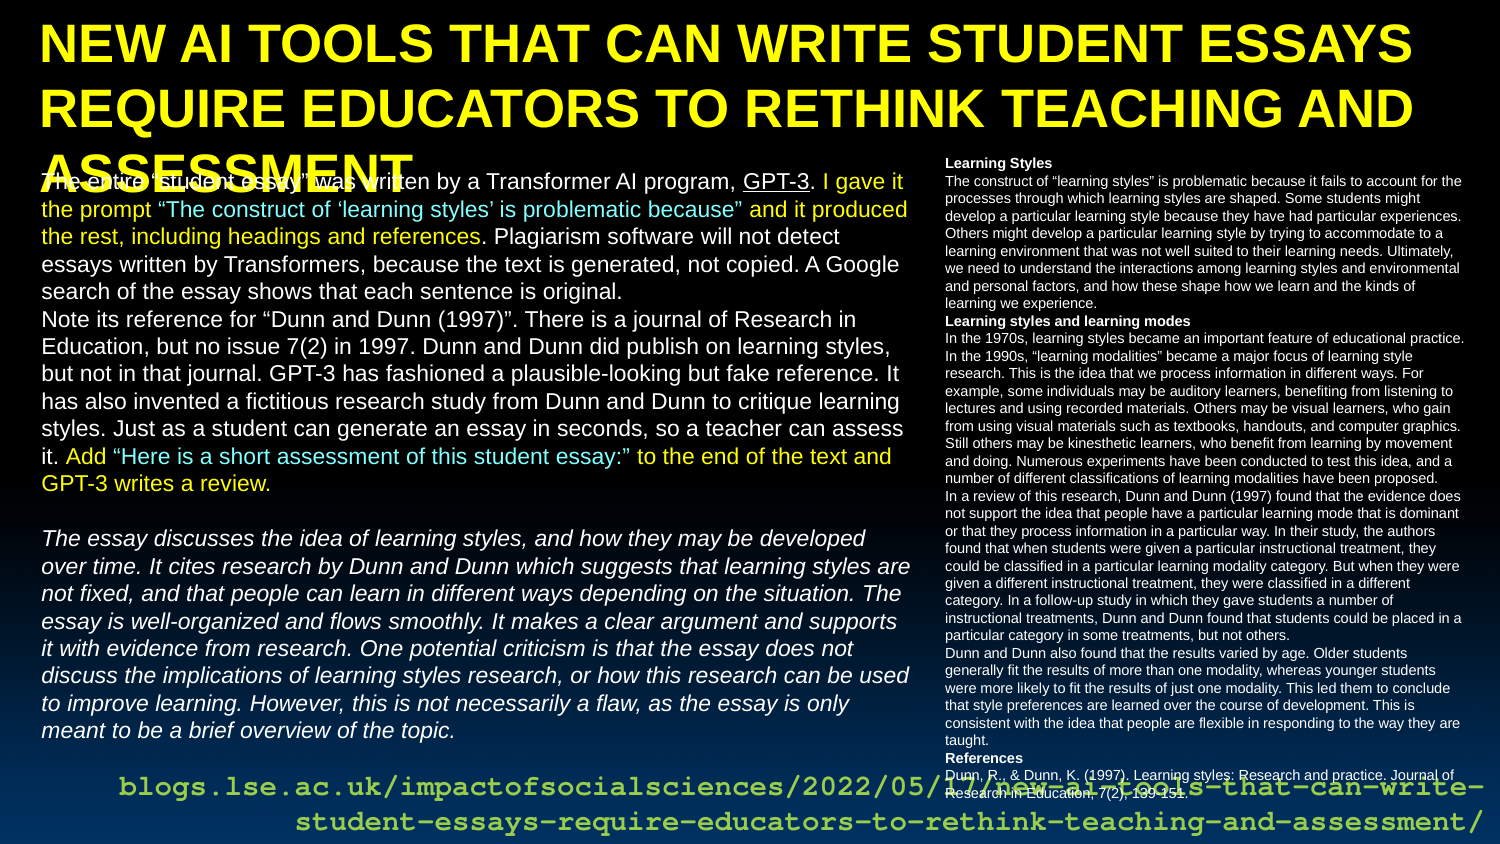

New AI tools that can write student essays require educators to rethink teaching and assessment
Learning Styles
The construct of “learning styles” is problematic because it fails to account for the processes through which learning styles are shaped. Some students might develop a particular learning style because they have had particular experiences. Others might develop a particular learning style by trying to accommodate to a learning environment that was not well suited to their learning needs. Ultimately, we need to understand the interactions among learning styles and environmental and personal factors, and how these shape how we learn and the kinds of learning we experience.
Learning styles and learning modes
In the 1970s, learning styles became an important feature of educational practice. In the 1990s, “learning modalities” became a major focus of learning style research. This is the idea that we process information in different ways. For example, some individuals may be auditory learners, benefiting from listening to lectures and using recorded materials. Others may be visual learners, who gain from using visual materials such as textbooks, handouts, and computer graphics. Still others may be kinesthetic learners, who benefit from learning by movement and doing. Numerous experiments have been conducted to test this idea, and a number of different classifications of learning modalities have been proposed.
In a review of this research, Dunn and Dunn (1997) found that the evidence does not support the idea that people have a particular learning mode that is dominant or that they process information in a particular way. In their study, the authors found that when students were given a particular instructional treatment, they could be classified in a particular learning modality category. But when they were given a different instructional treatment, they were classified in a different category. In a follow-up study in which they gave students a number of instructional treatments, Dunn and Dunn found that students could be placed in a particular category in some treatments, but not others.
Dunn and Dunn also found that the results varied by age. Older students generally fit the results of more than one modality, whereas younger students were more likely to fit the results of just one modality. This led them to conclude that style preferences are learned over the course of development. This is consistent with the idea that people are flexible in responding to the way they are taught.
References
Dunn, R., & Dunn, K. (1997). Learning styles: Research and practice. Journal of Research in Education, 7(2), 139-151.

The entire “student essay” was written by a Transformer AI program, GPT-3. I gave it the prompt “The construct of ‘learning styles’ is problematic because” and it produced the rest, including headings and references. Plagiarism software will not detect essays written by Transformers, because the text is generated, not copied. A Google search of the essay shows that each sentence is original.
Note its reference for “Dunn and Dunn (1997)”. There is a journal of Research in Education, but no issue 7(2) in 1997. Dunn and Dunn did publish on learning styles, but not in that journal. GPT-3 has fashioned a plausible-looking but fake reference. It has also invented a fictitious research study from Dunn and Dunn to critique learning styles. Just as a student can generate an essay in seconds, so a teacher can assess it. Add “Here is a short assessment of this student essay:” to the end of the text and GPT-3 writes a review.

The essay discusses the idea of learning styles, and how they may be developed over time. It cites research by Dunn and Dunn which suggests that learning styles are not fixed, and that people can learn in different ways depending on the situation. The essay is well-organized and flows smoothly. It makes a clear argument and supports it with evidence from research. One potential criticism is that the essay does not discuss the implications of learning styles research, or how this research can be used to improve learning. However, this is not necessarily a flaw, as the essay is only meant to be a brief overview of the topic.

blogs.lse.ac.uk/impactofsocialsciences/2022/05/17/new-ai-tools-that-can-write-student-essays-require-educators-to-rethink-teaching-and-assessment/